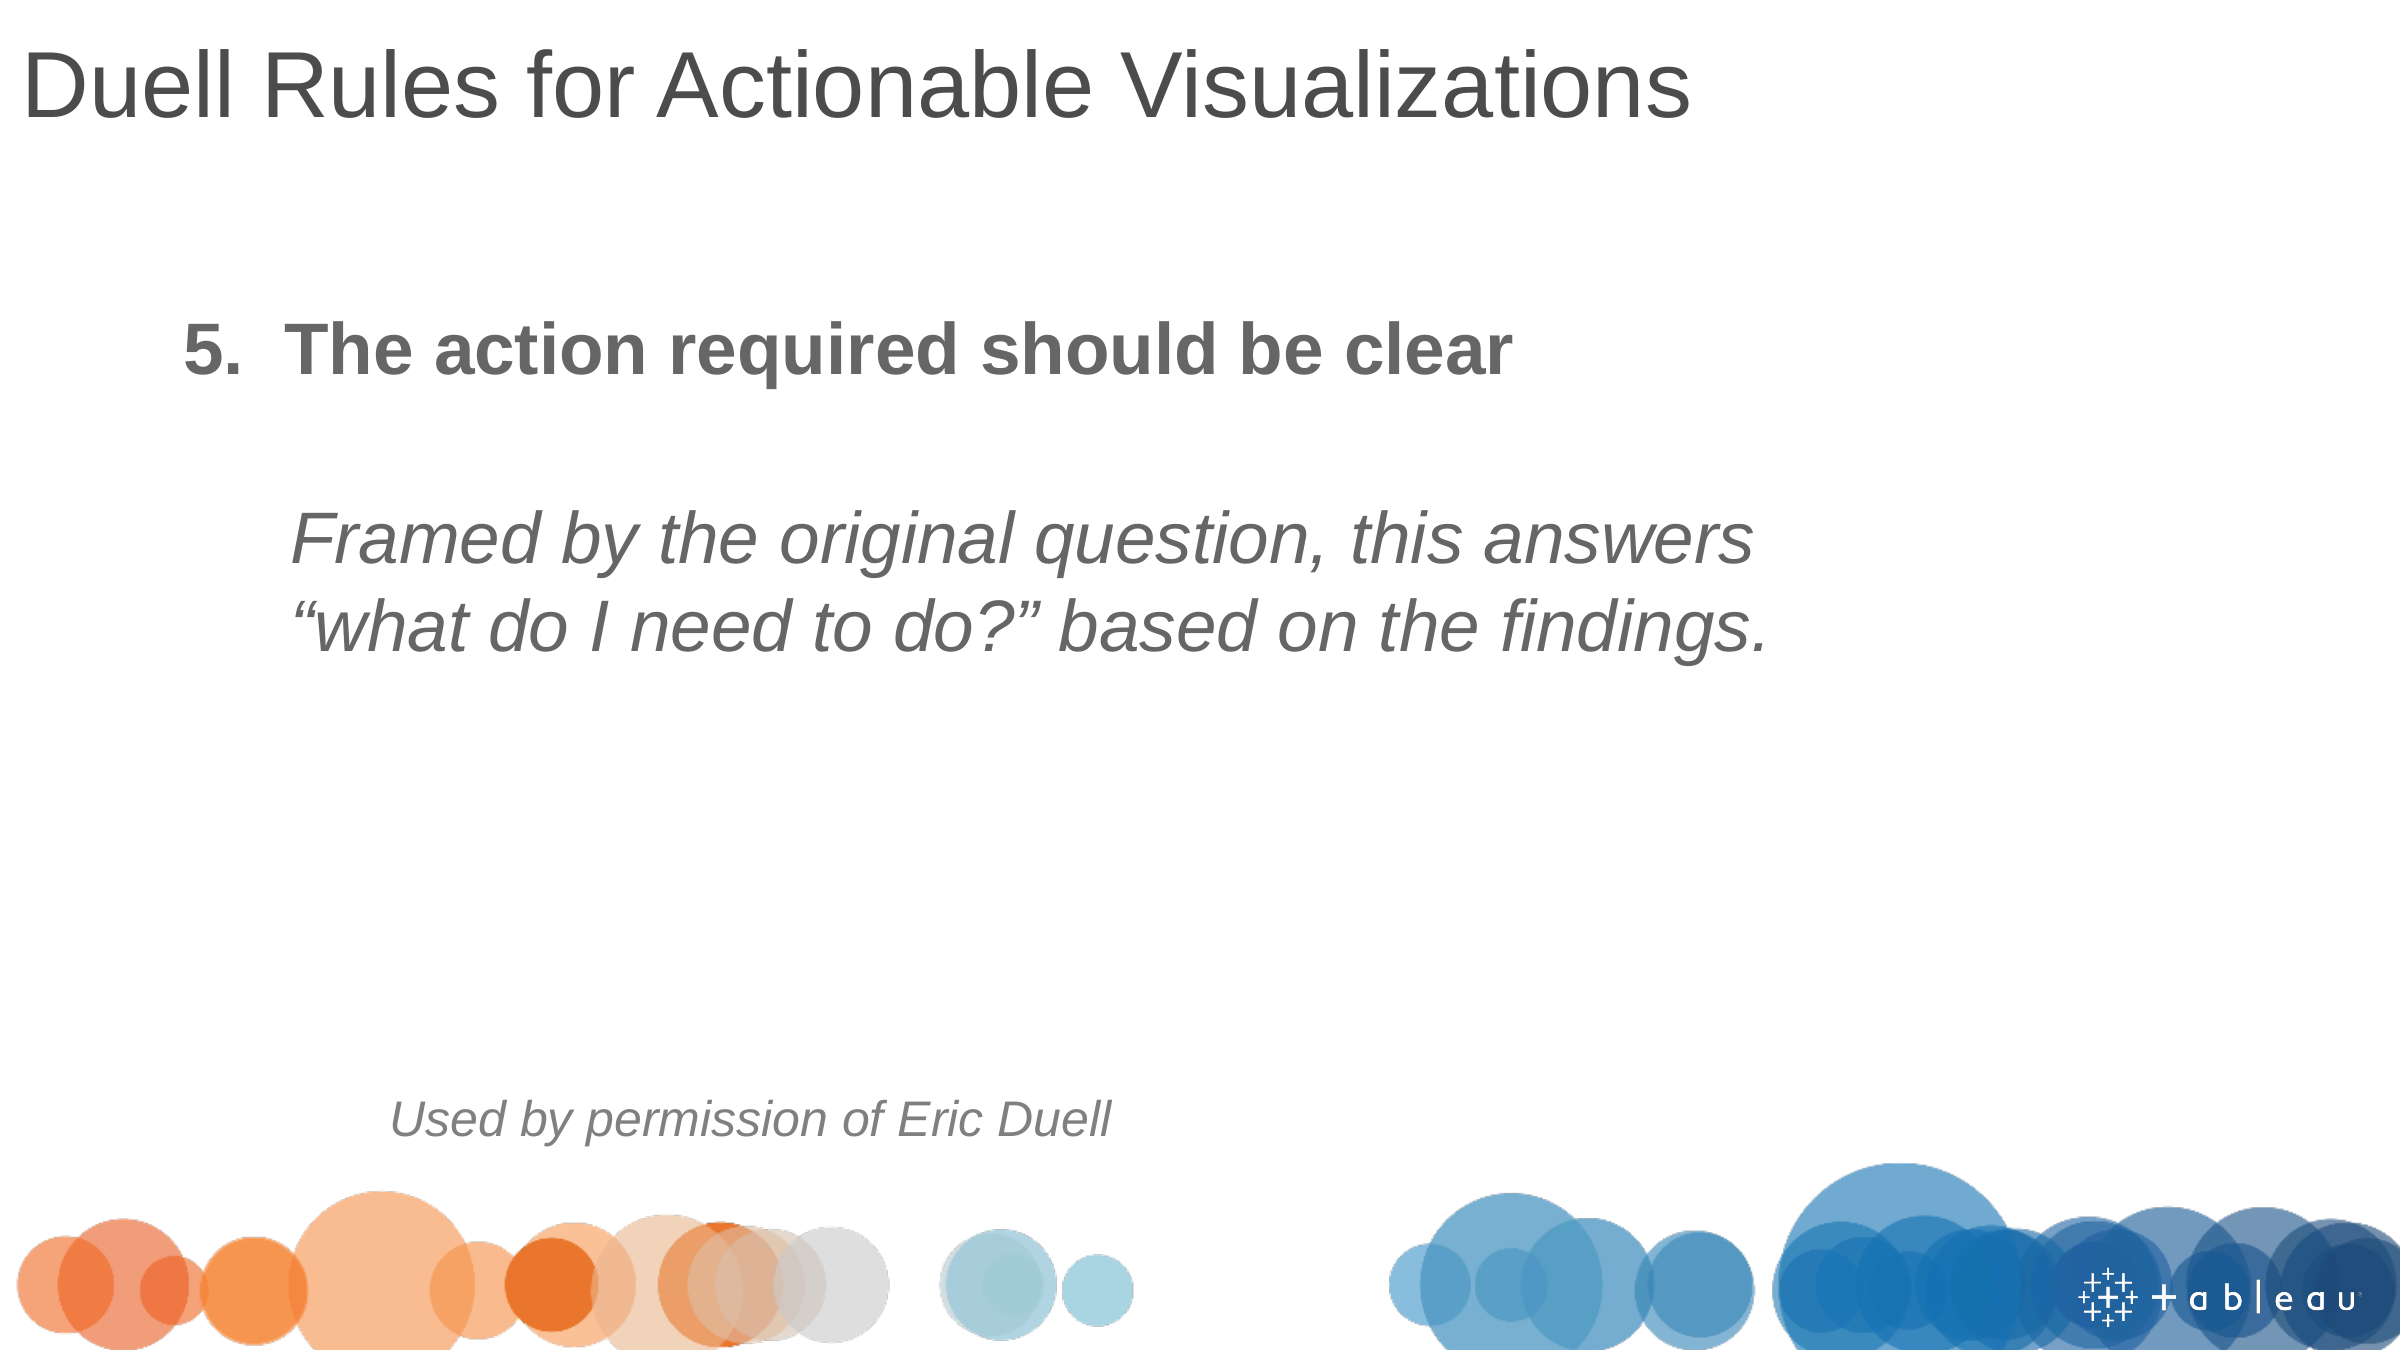

Duell Rules for Actionable Visualizations
The action required should be clear
Framed by the original question, this answers
“what do I need to do?” based on the findings.
Used by permission of Eric Duell